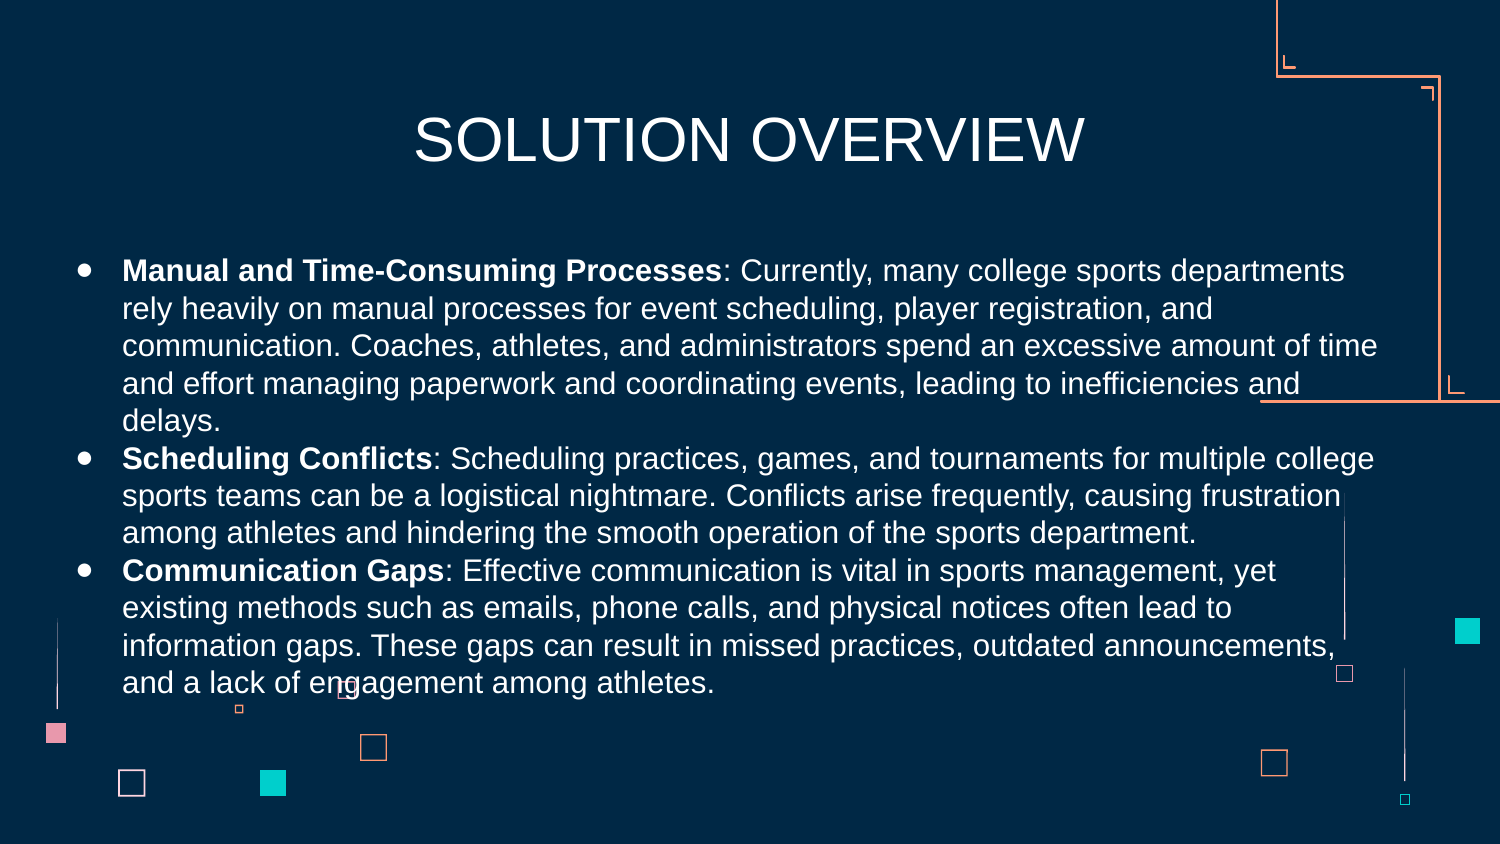

# SOLUTION OVERVIEW
Manual and Time-Consuming Processes: Currently, many college sports departments rely heavily on manual processes for event scheduling, player registration, and communication. Coaches, athletes, and administrators spend an excessive amount of time and effort managing paperwork and coordinating events, leading to inefficiencies and delays.
Scheduling Conflicts: Scheduling practices, games, and tournaments for multiple college sports teams can be a logistical nightmare. Conflicts arise frequently, causing frustration among athletes and hindering the smooth operation of the sports department.
Communication Gaps: Effective communication is vital in sports management, yet existing methods such as emails, phone calls, and physical notices often lead to information gaps. These gaps can result in missed practices, outdated announcements, and a lack of engagement among athletes.